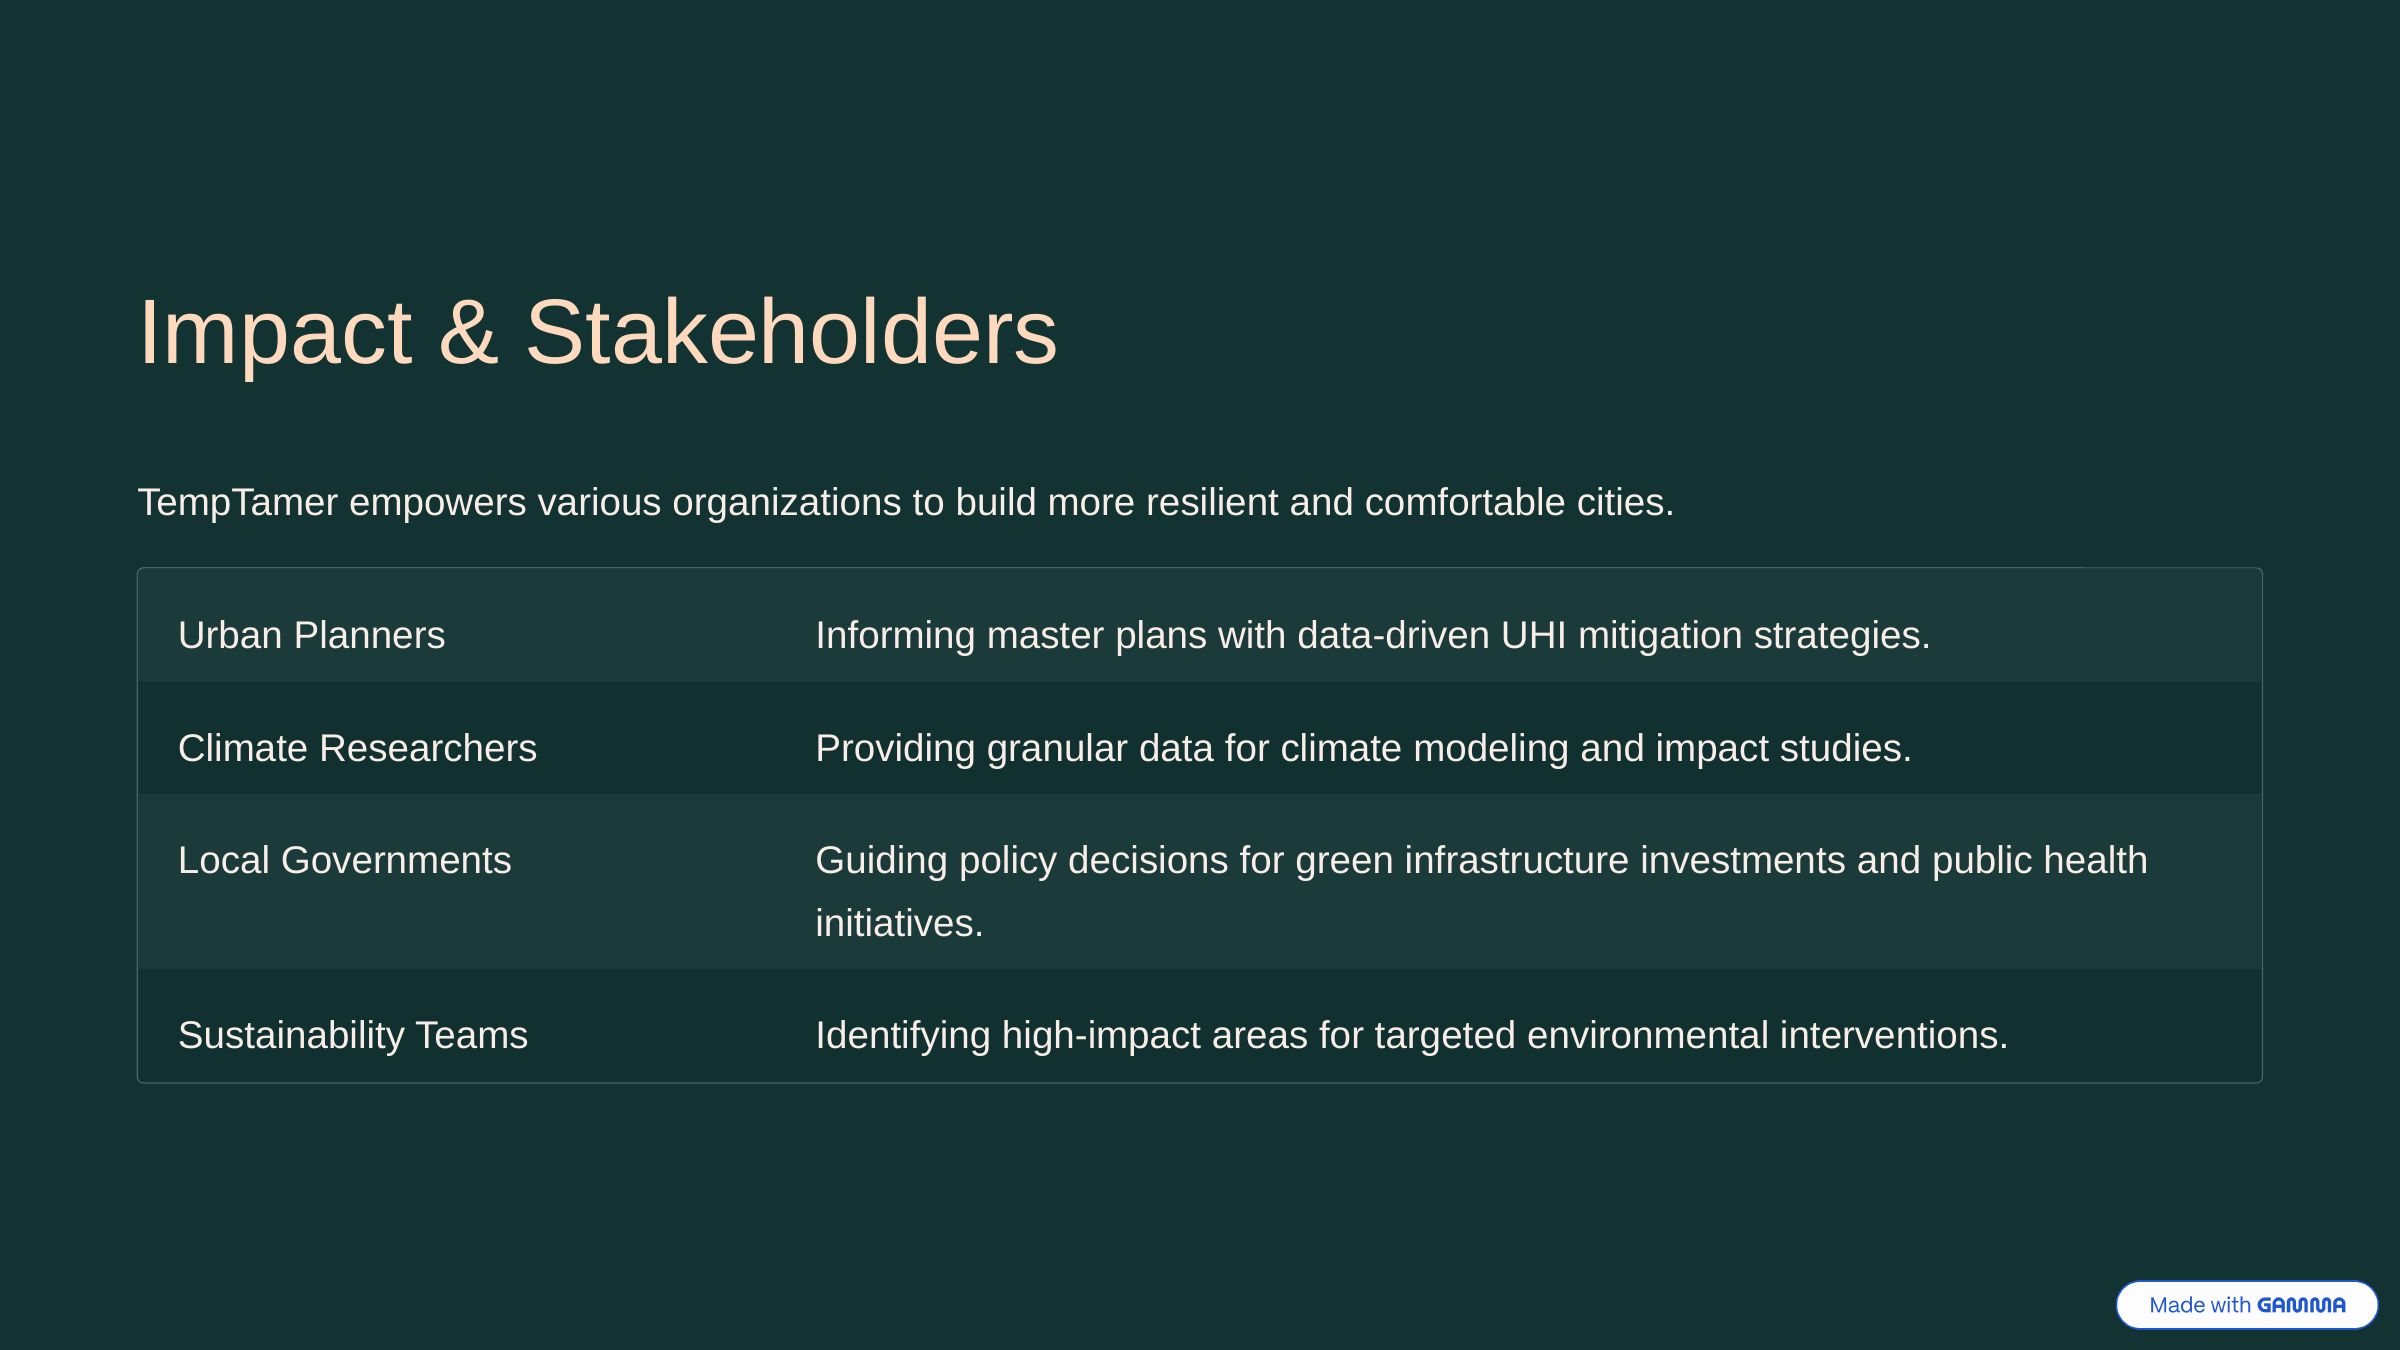

Impact & Stakeholders
TempTamer empowers various organizations to build more resilient and comfortable cities.

Urban Planners
Informing master plans with data-driven UHI mitigation strategies.

Climate Researchers
Providing granular data for climate modeling and impact studies.

Local Governments
Guiding policy decisions for green infrastructure investments and public health initiatives.

Sustainability Teams
Identifying high-impact areas for targeted environmental interventions.